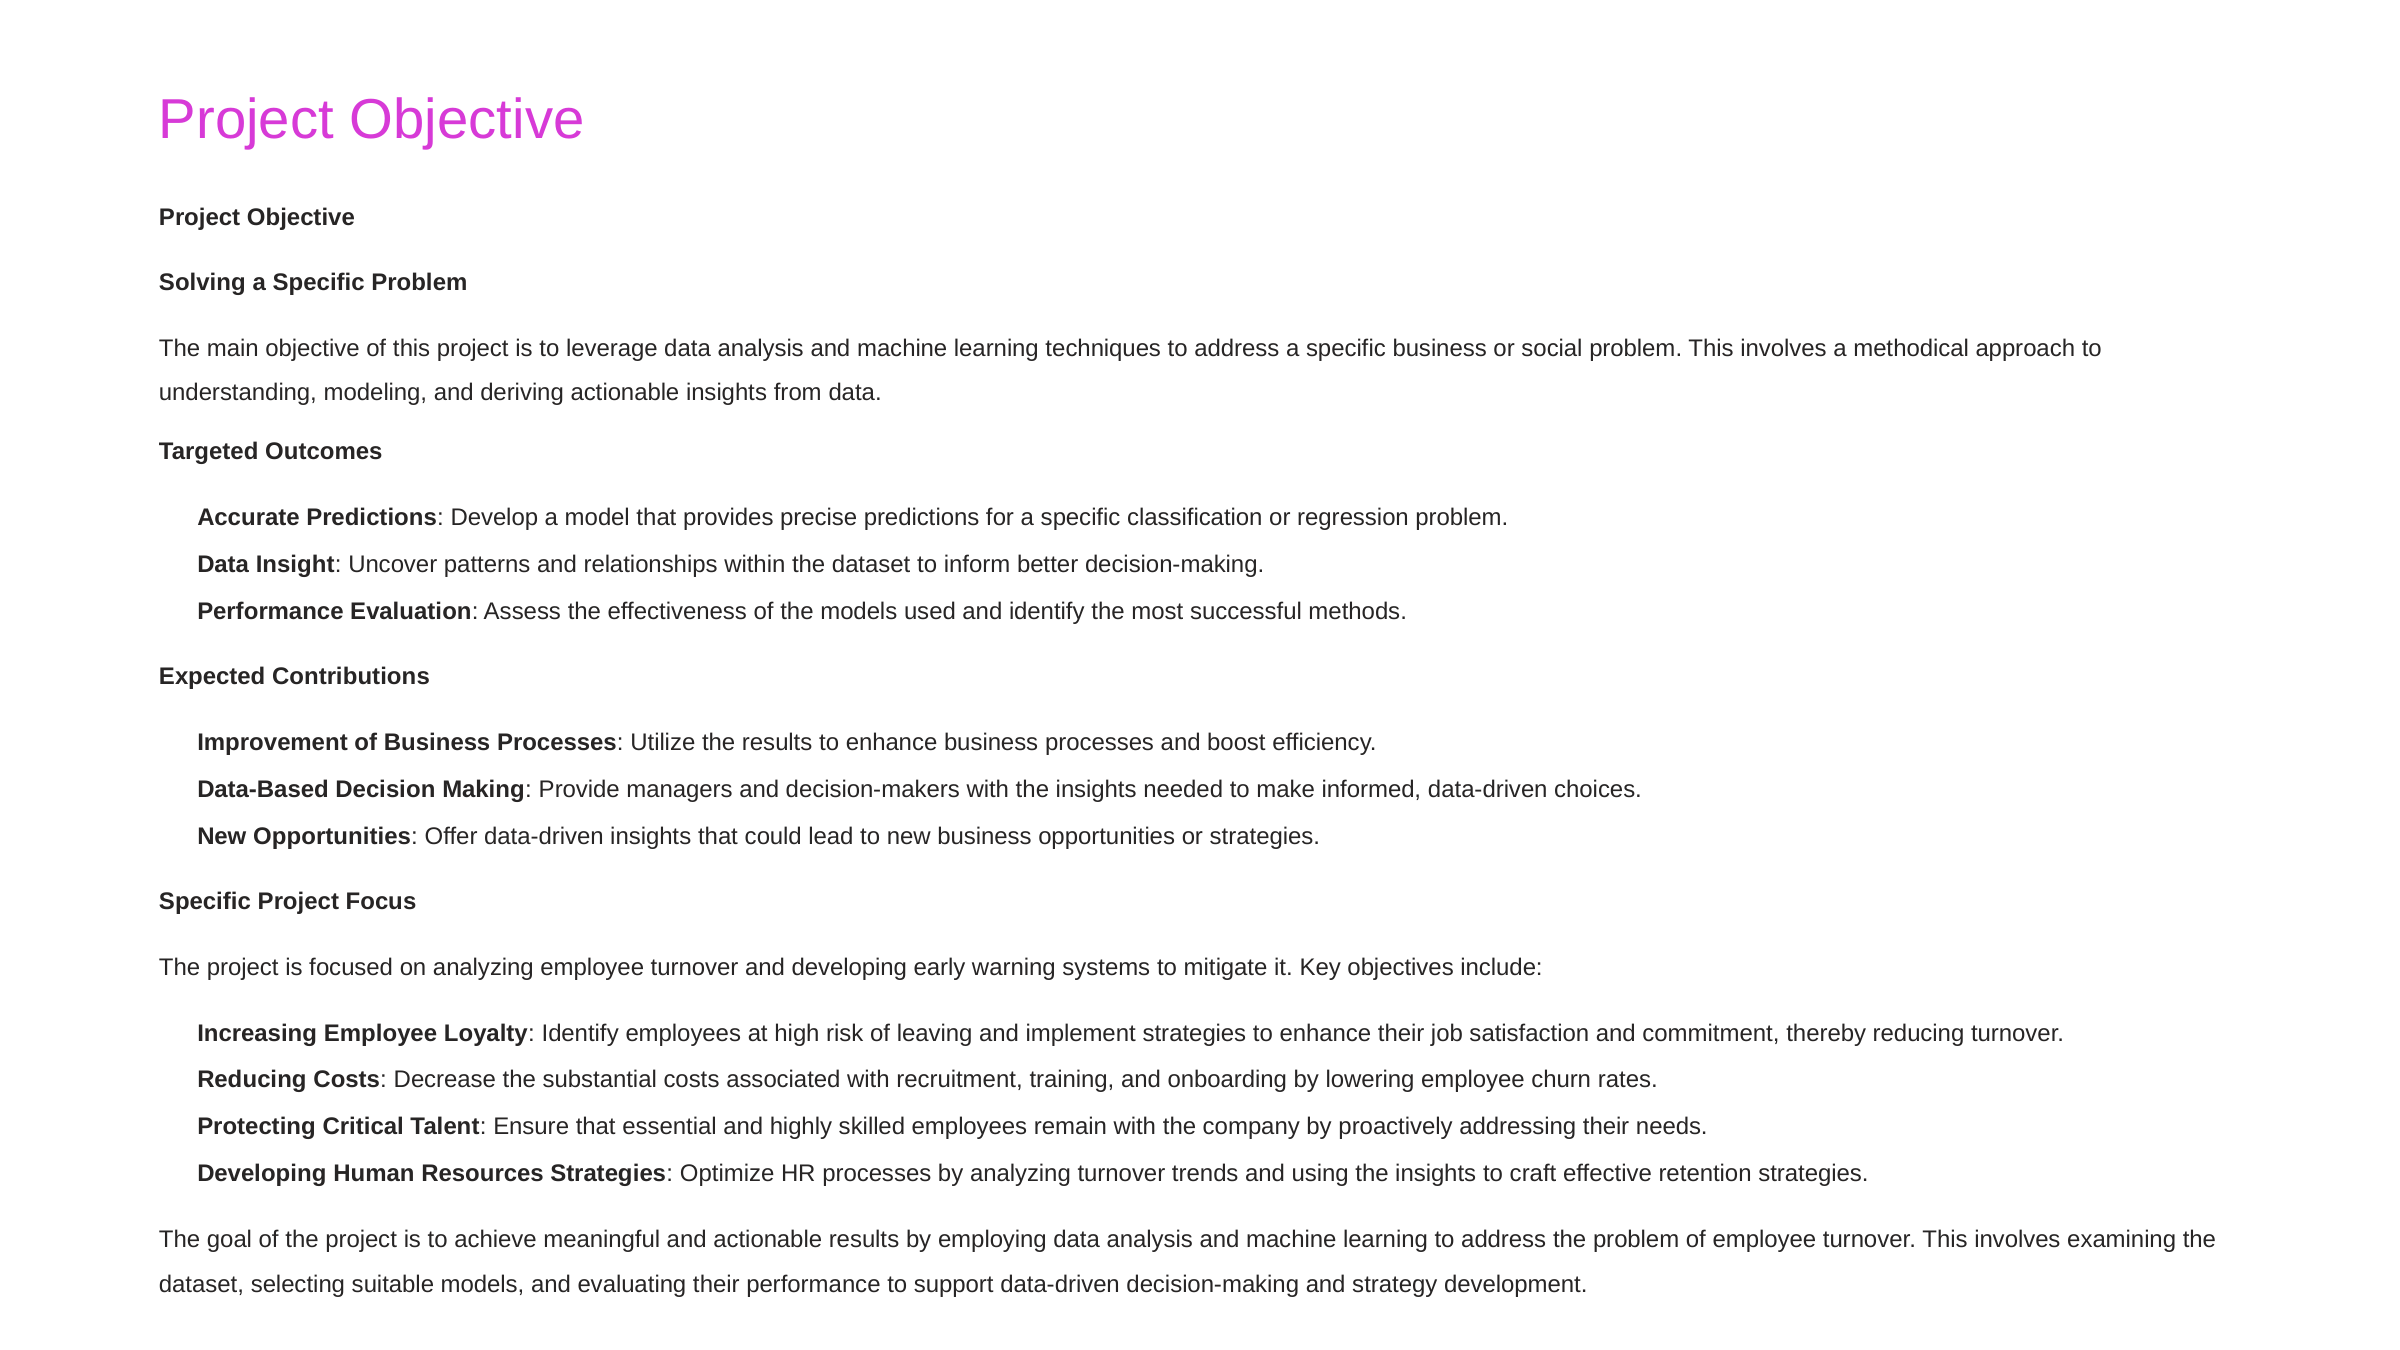

Project Objective
Project Objective
Solving a Specific Problem
The main objective of this project is to leverage data analysis and machine learning techniques to address a specific business or social problem. This involves a methodical approach to understanding, modeling, and deriving actionable insights from data.
Targeted Outcomes
Accurate Predictions: Develop a model that provides precise predictions for a specific classification or regression problem.
Data Insight: Uncover patterns and relationships within the dataset to inform better decision-making.
Performance Evaluation: Assess the effectiveness of the models used and identify the most successful methods.
Expected Contributions
Improvement of Business Processes: Utilize the results to enhance business processes and boost efficiency.
Data-Based Decision Making: Provide managers and decision-makers with the insights needed to make informed, data-driven choices.
New Opportunities: Offer data-driven insights that could lead to new business opportunities or strategies.
Specific Project Focus
The project is focused on analyzing employee turnover and developing early warning systems to mitigate it. Key objectives include:
Increasing Employee Loyalty: Identify employees at high risk of leaving and implement strategies to enhance their job satisfaction and commitment, thereby reducing turnover.
Reducing Costs: Decrease the substantial costs associated with recruitment, training, and onboarding by lowering employee churn rates.
Protecting Critical Talent: Ensure that essential and highly skilled employees remain with the company by proactively addressing their needs.
Developing Human Resources Strategies: Optimize HR processes by analyzing turnover trends and using the insights to craft effective retention strategies.
The goal of the project is to achieve meaningful and actionable results by employing data analysis and machine learning to address the problem of employee turnover. This involves examining the dataset, selecting suitable models, and evaluating their performance to support data-driven decision-making and strategy development.